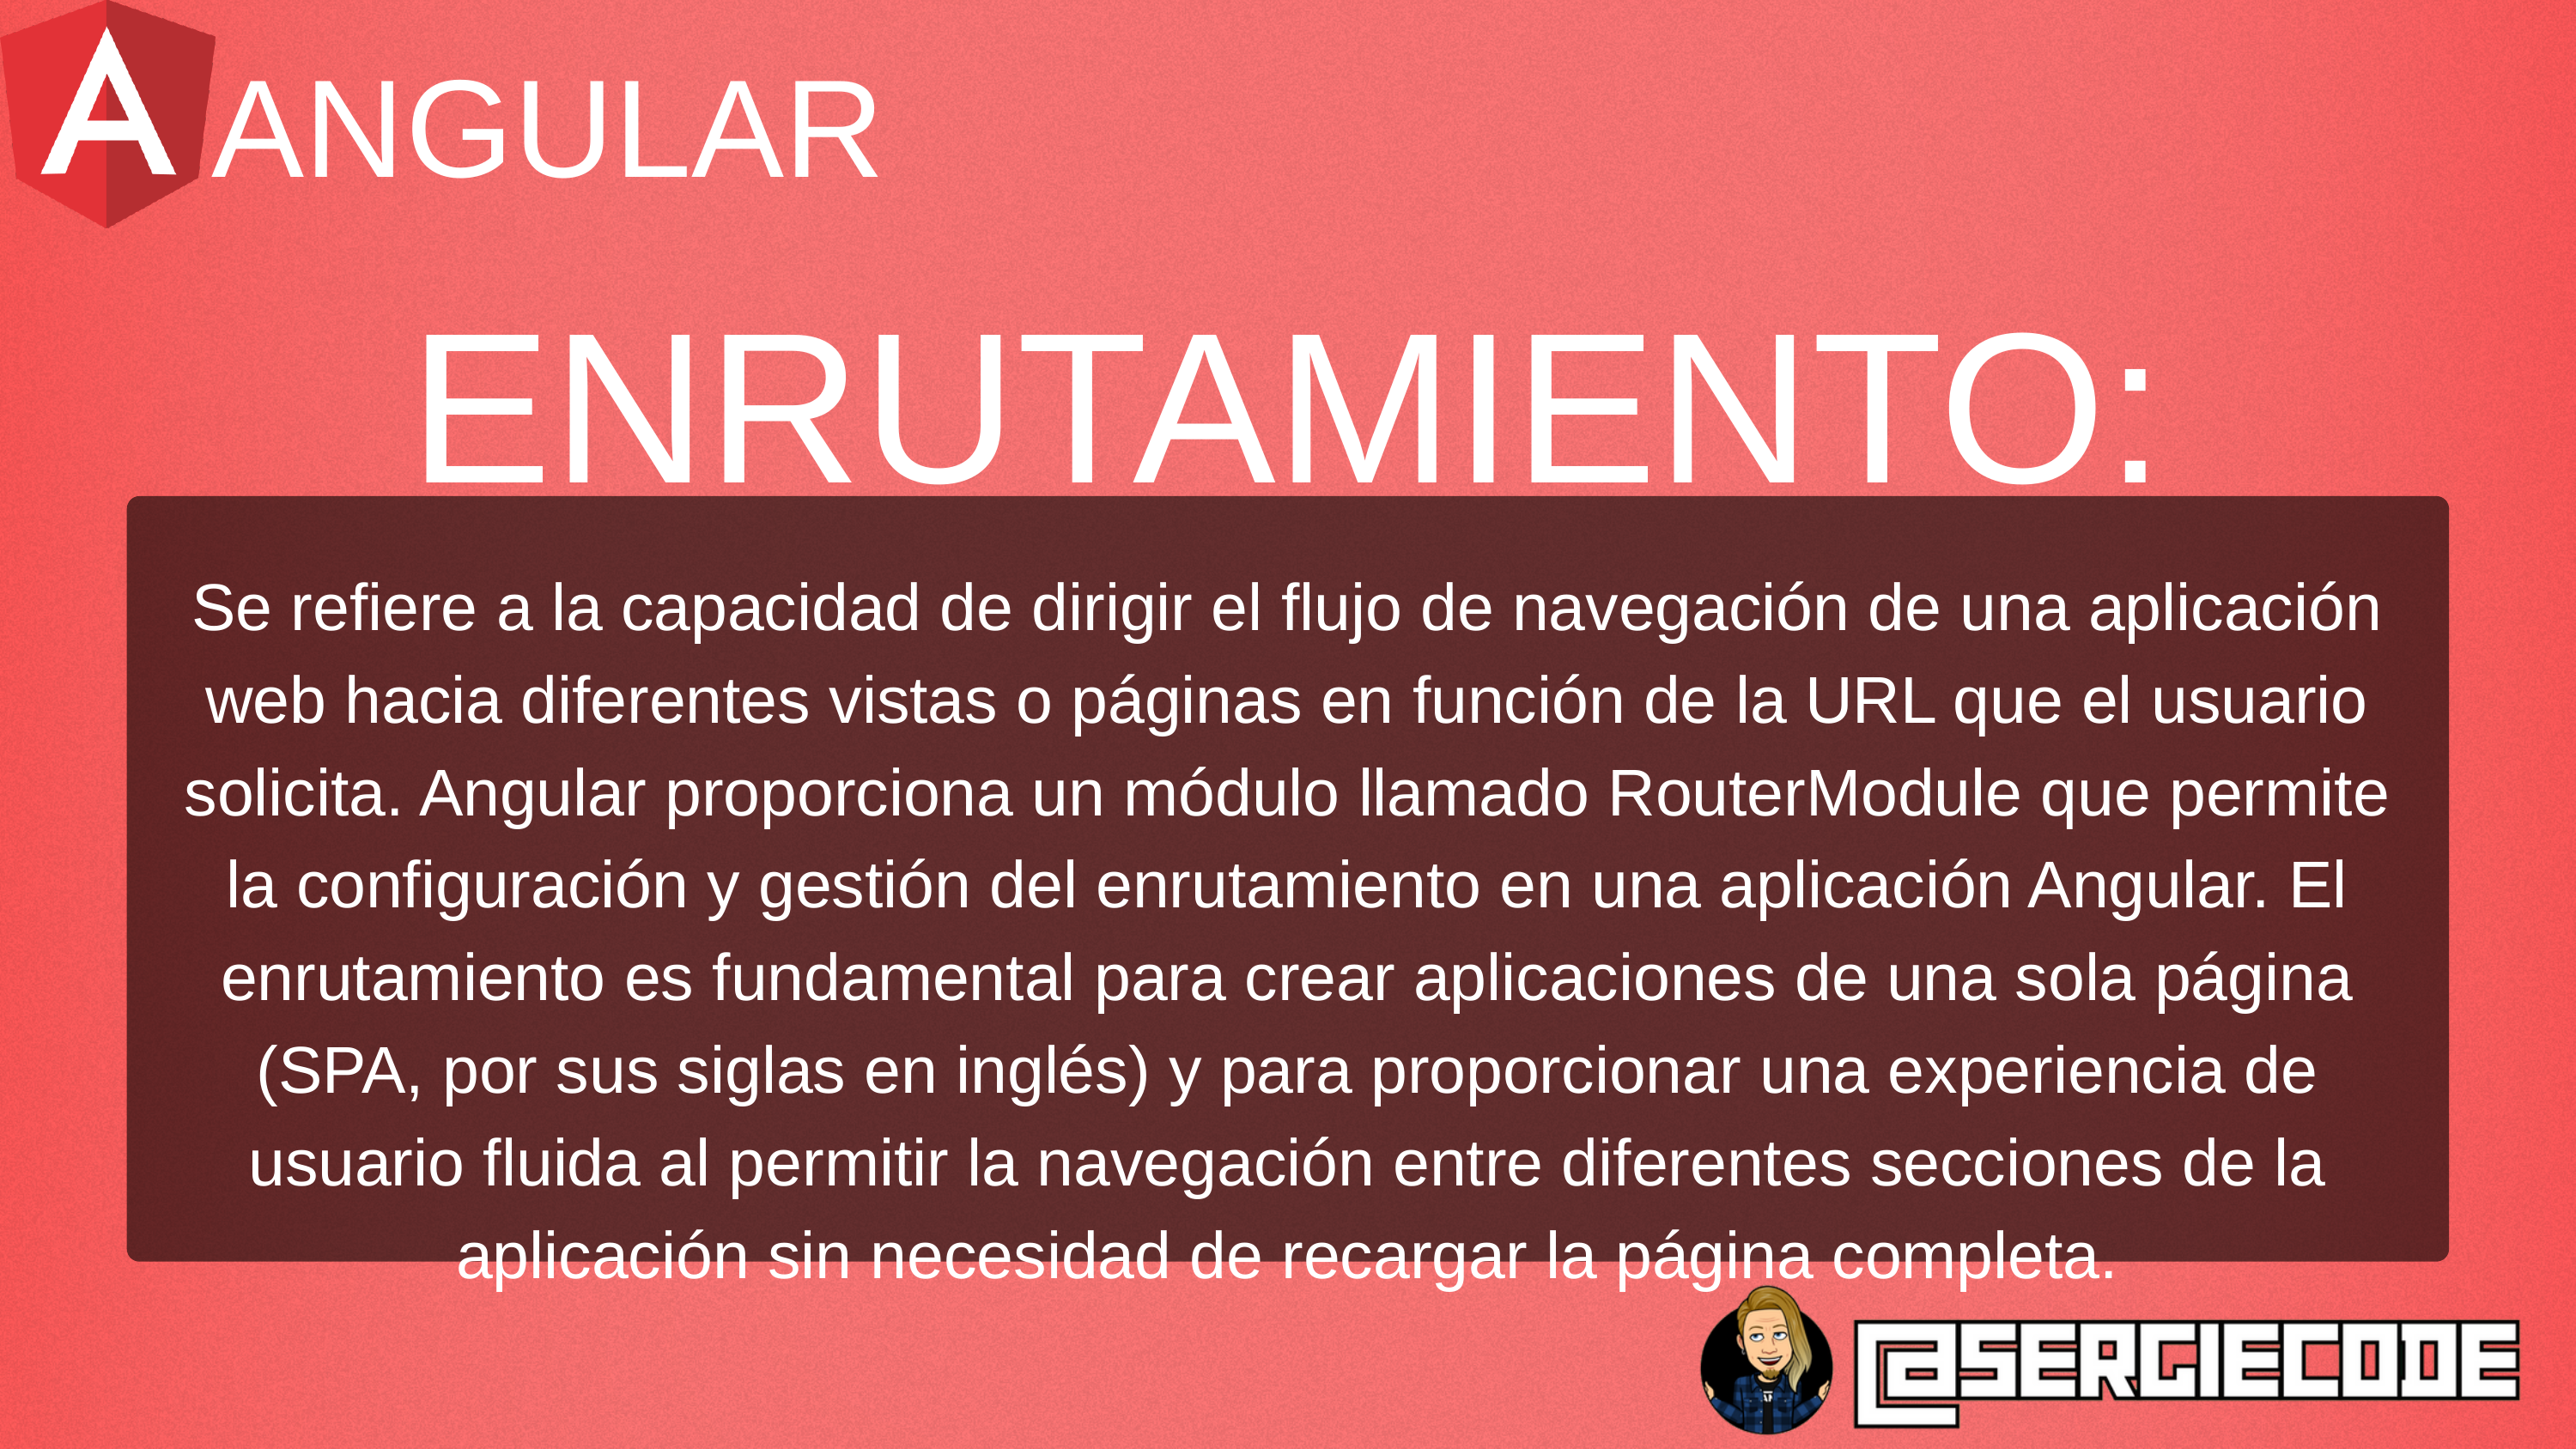

ANGULAR
ENRUTAMIENTO:

Se refiere a la capacidad de dirigir el flujo de navegación de una aplicación web hacia diferentes vistas o páginas en función de la URL que el usuario solicita. Angular proporciona un módulo llamado RouterModule que permite la configuración y gestión del enrutamiento en una aplicación Angular. El enrutamiento es fundamental para crear aplicaciones de una sola página (SPA, por sus siglas en inglés) y para proporcionar una experiencia de usuario fluida al permitir la navegación entre diferentes secciones de la aplicación sin necesidad de recargar la página completa.